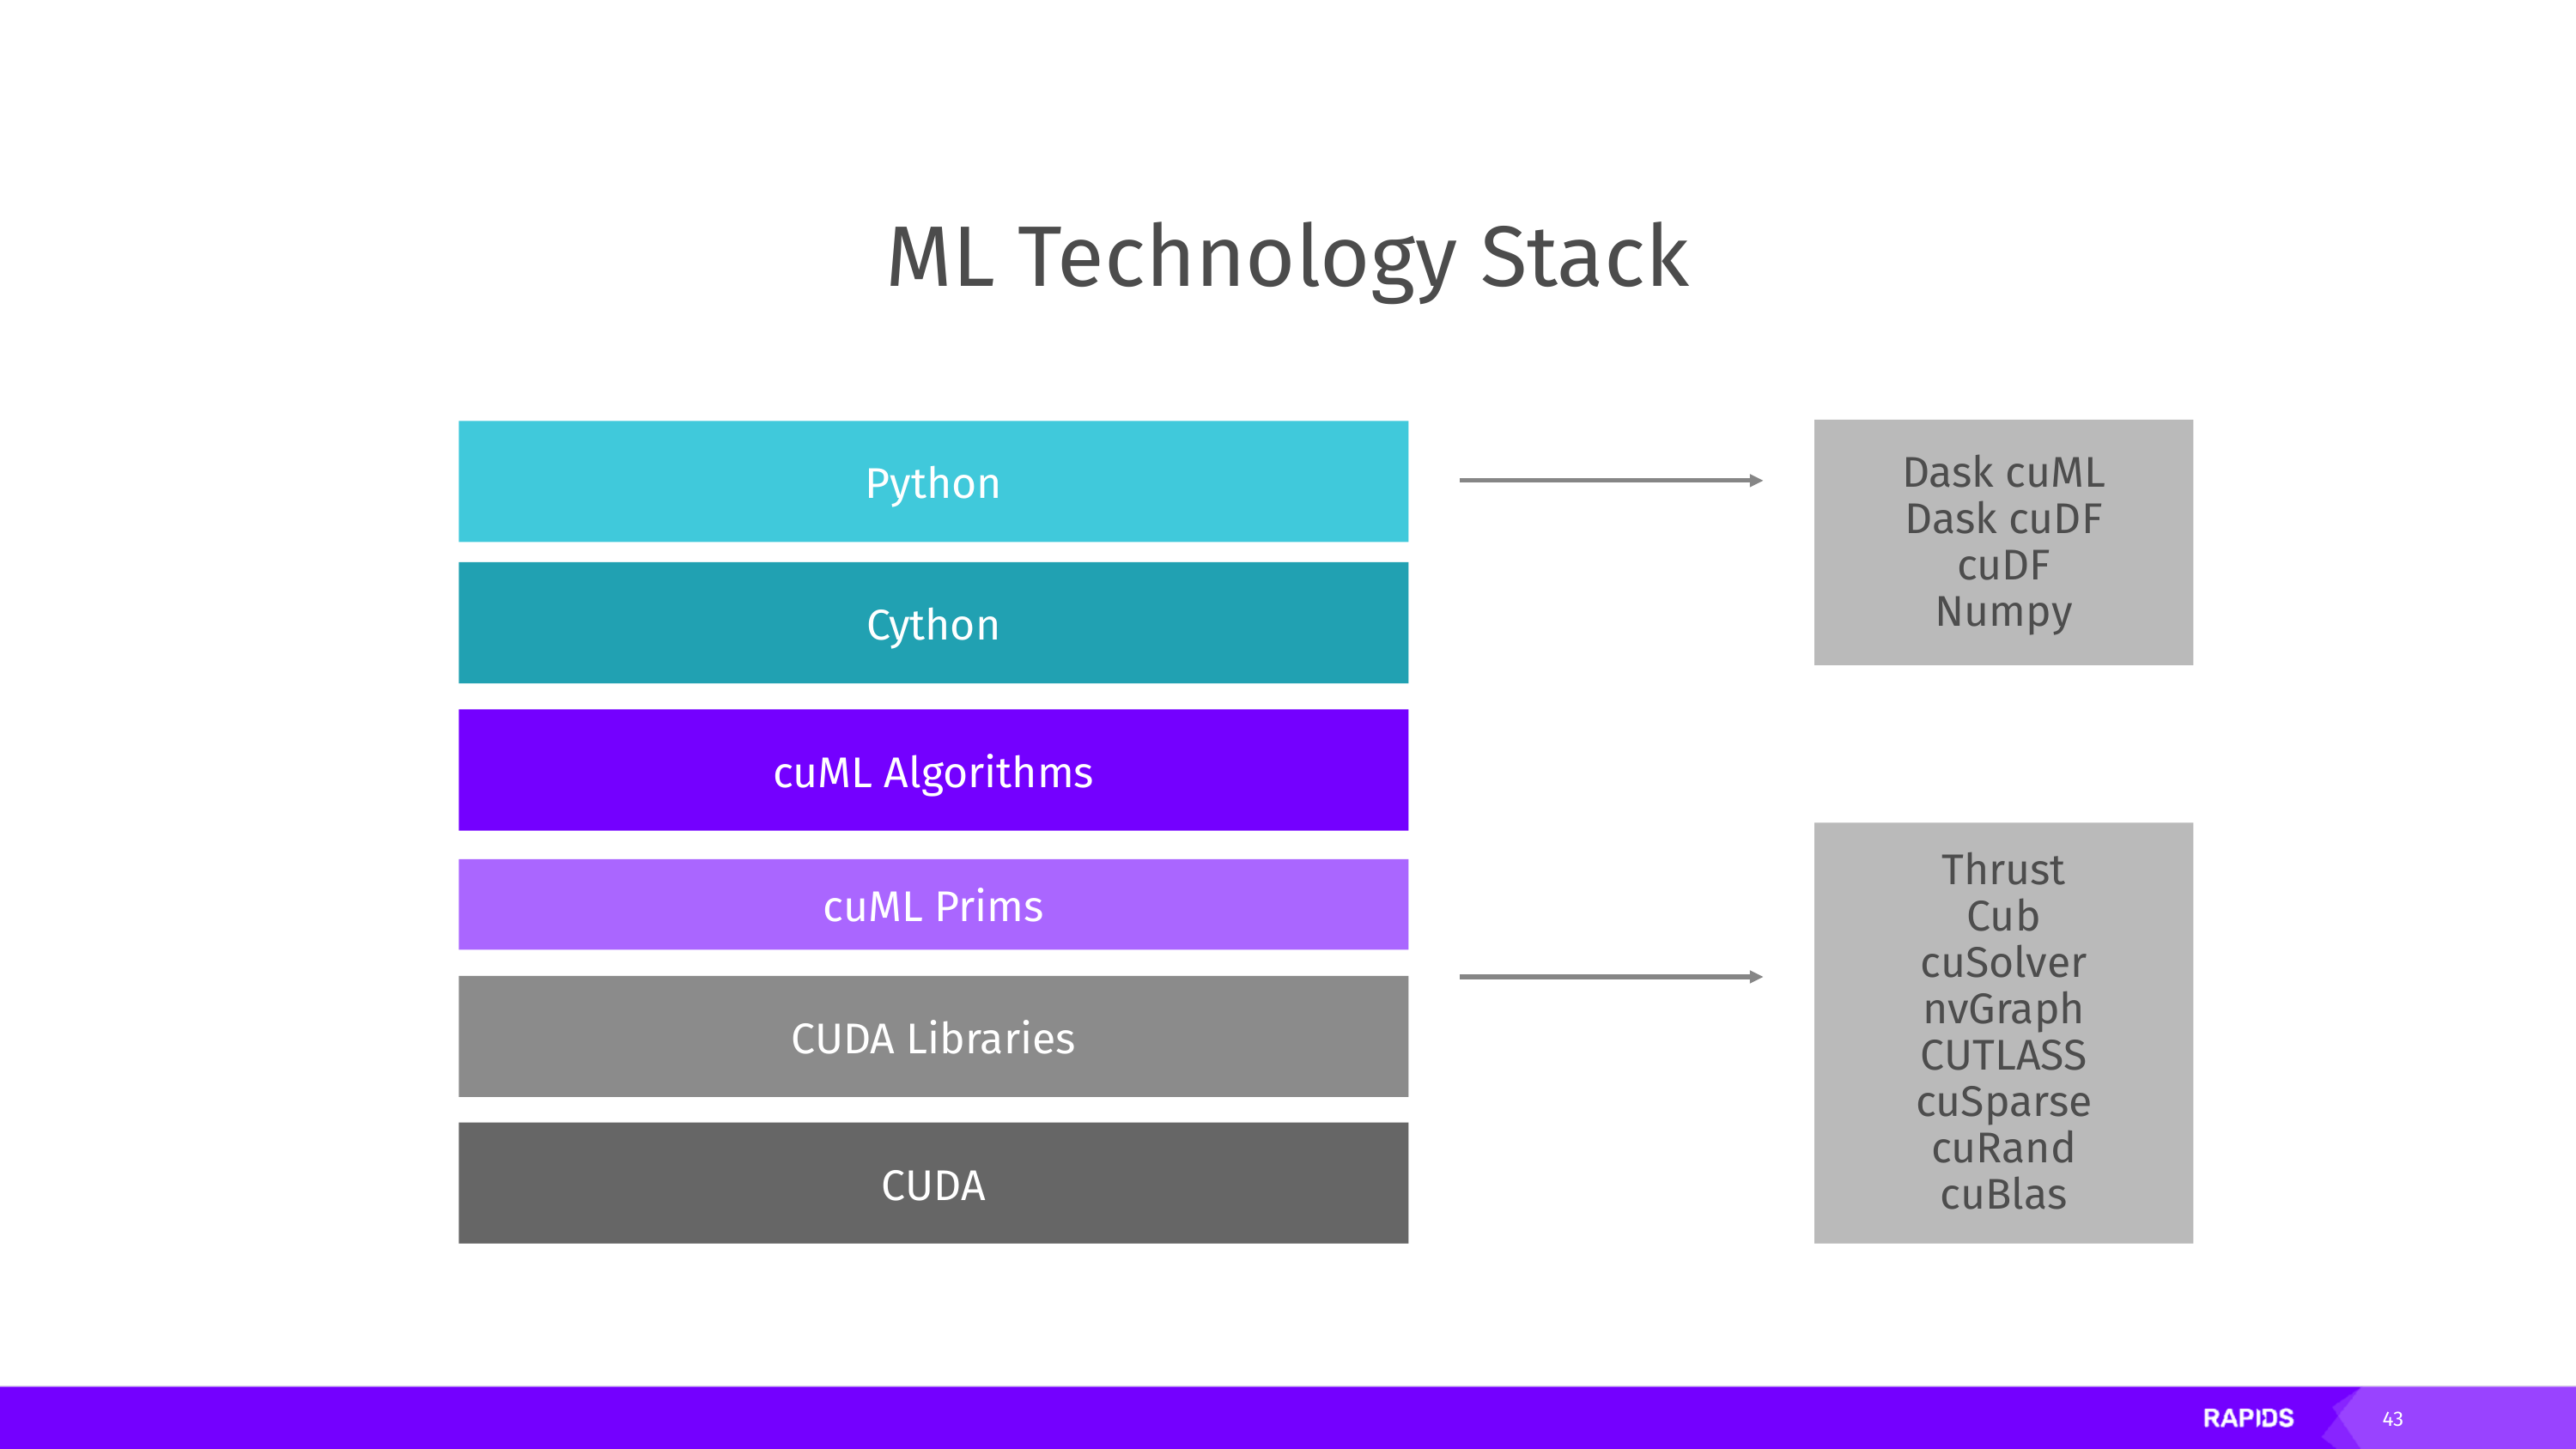

# ML Technology Stack
Dask cuML
Dask cuDF
cuDF
Numpy
Python
Cython
cuML Algorithms
Thrust
Cub
cuSolver
nvGraph
CUTLASS
cuSparse
cuRand
cuBlas
cuML Prims
CUDA Libraries
CUDA